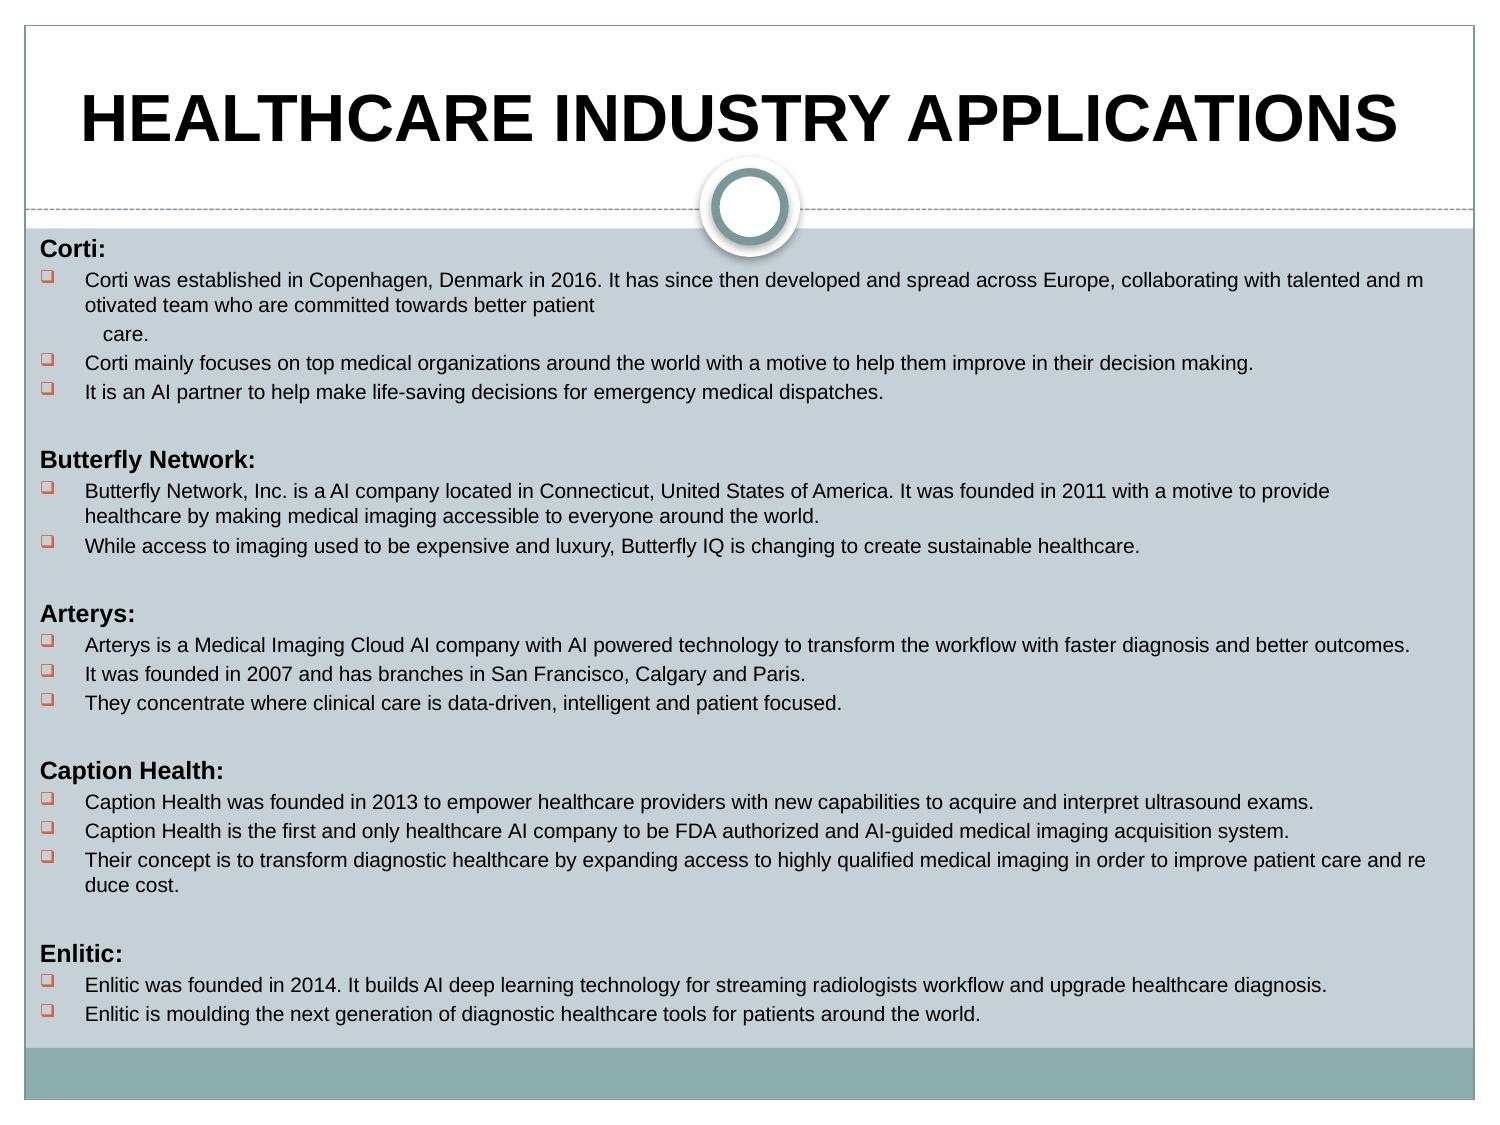

# HEALTHCARE INDUSTRY APPLICATIONS
Corti:
Corti was established in Copenhagen, Denmark in 2016. It has since then developed and spread across Europe, collaborating with talented and motivated team who are committed towards better patient
           care.
Corti mainly focuses on top medical organizations around the world with a motive to help them improve in their decision making.
It is an AI partner to help make life-saving decisions for emergency medical dispatches.

Butterfly Network:
Butterfly Network, Inc. is a AI company located in Connecticut, United States of America. It was founded in 2011 with a motive to provide healthcare by making medical imaging accessible to everyone around the world.
While access to imaging used to be expensive and luxury, Butterfly IQ is changing to create sustainable healthcare.

Arterys:
Arterys is a Medical Imaging Cloud AI company with AI powered technology to transform the workflow with faster diagnosis and better outcomes.
It was founded in 2007 and has branches in San Francisco, Calgary and Paris.
They concentrate where clinical care is data-driven, intelligent and patient focused.

Caption Health:
Caption Health was founded in 2013 to empower healthcare providers with new capabilities to acquire and interpret ultrasound exams.
Caption Health is the first and only healthcare AI company to be FDA authorized and AI-guided medical imaging acquisition system.
Their concept is to transform diagnostic healthcare by expanding access to highly qualified medical imaging in order to improve patient care and reduce cost.

Enlitic:
Enlitic was founded in 2014. It builds AI deep learning technology for streaming radiologists workflow and upgrade healthcare diagnosis.
Enlitic is moulding the next generation of diagnostic healthcare tools for patients around the world.